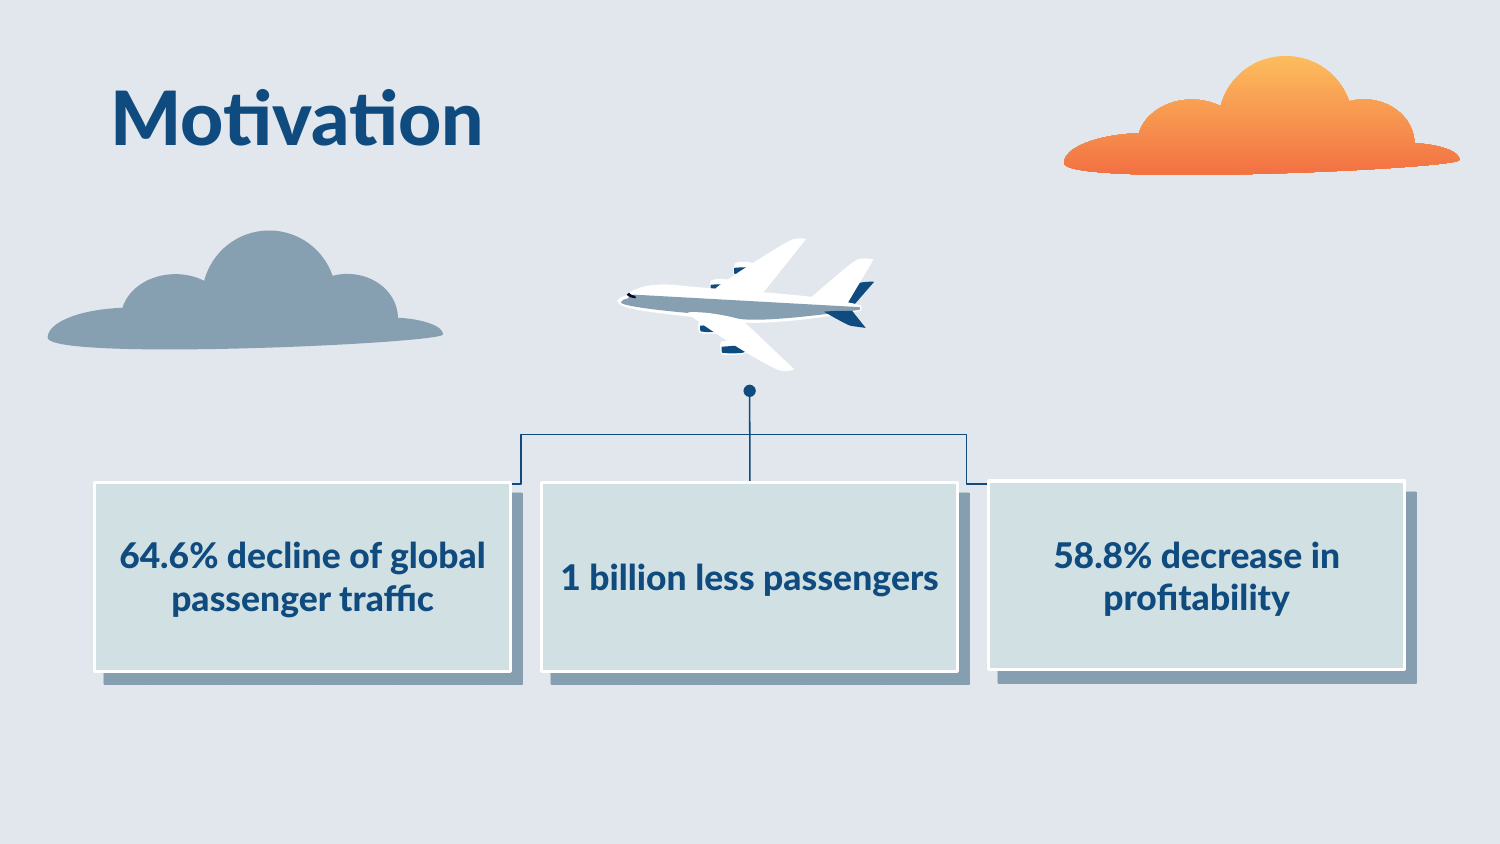

# Motivation

64.6% decline of global passenger traffic
58.8% decrease in profitability
1 billion less passengers
Neptune
Neptune is the farthest planet from the Sun
Neptune
Neptune is the farthest planet from the Sun